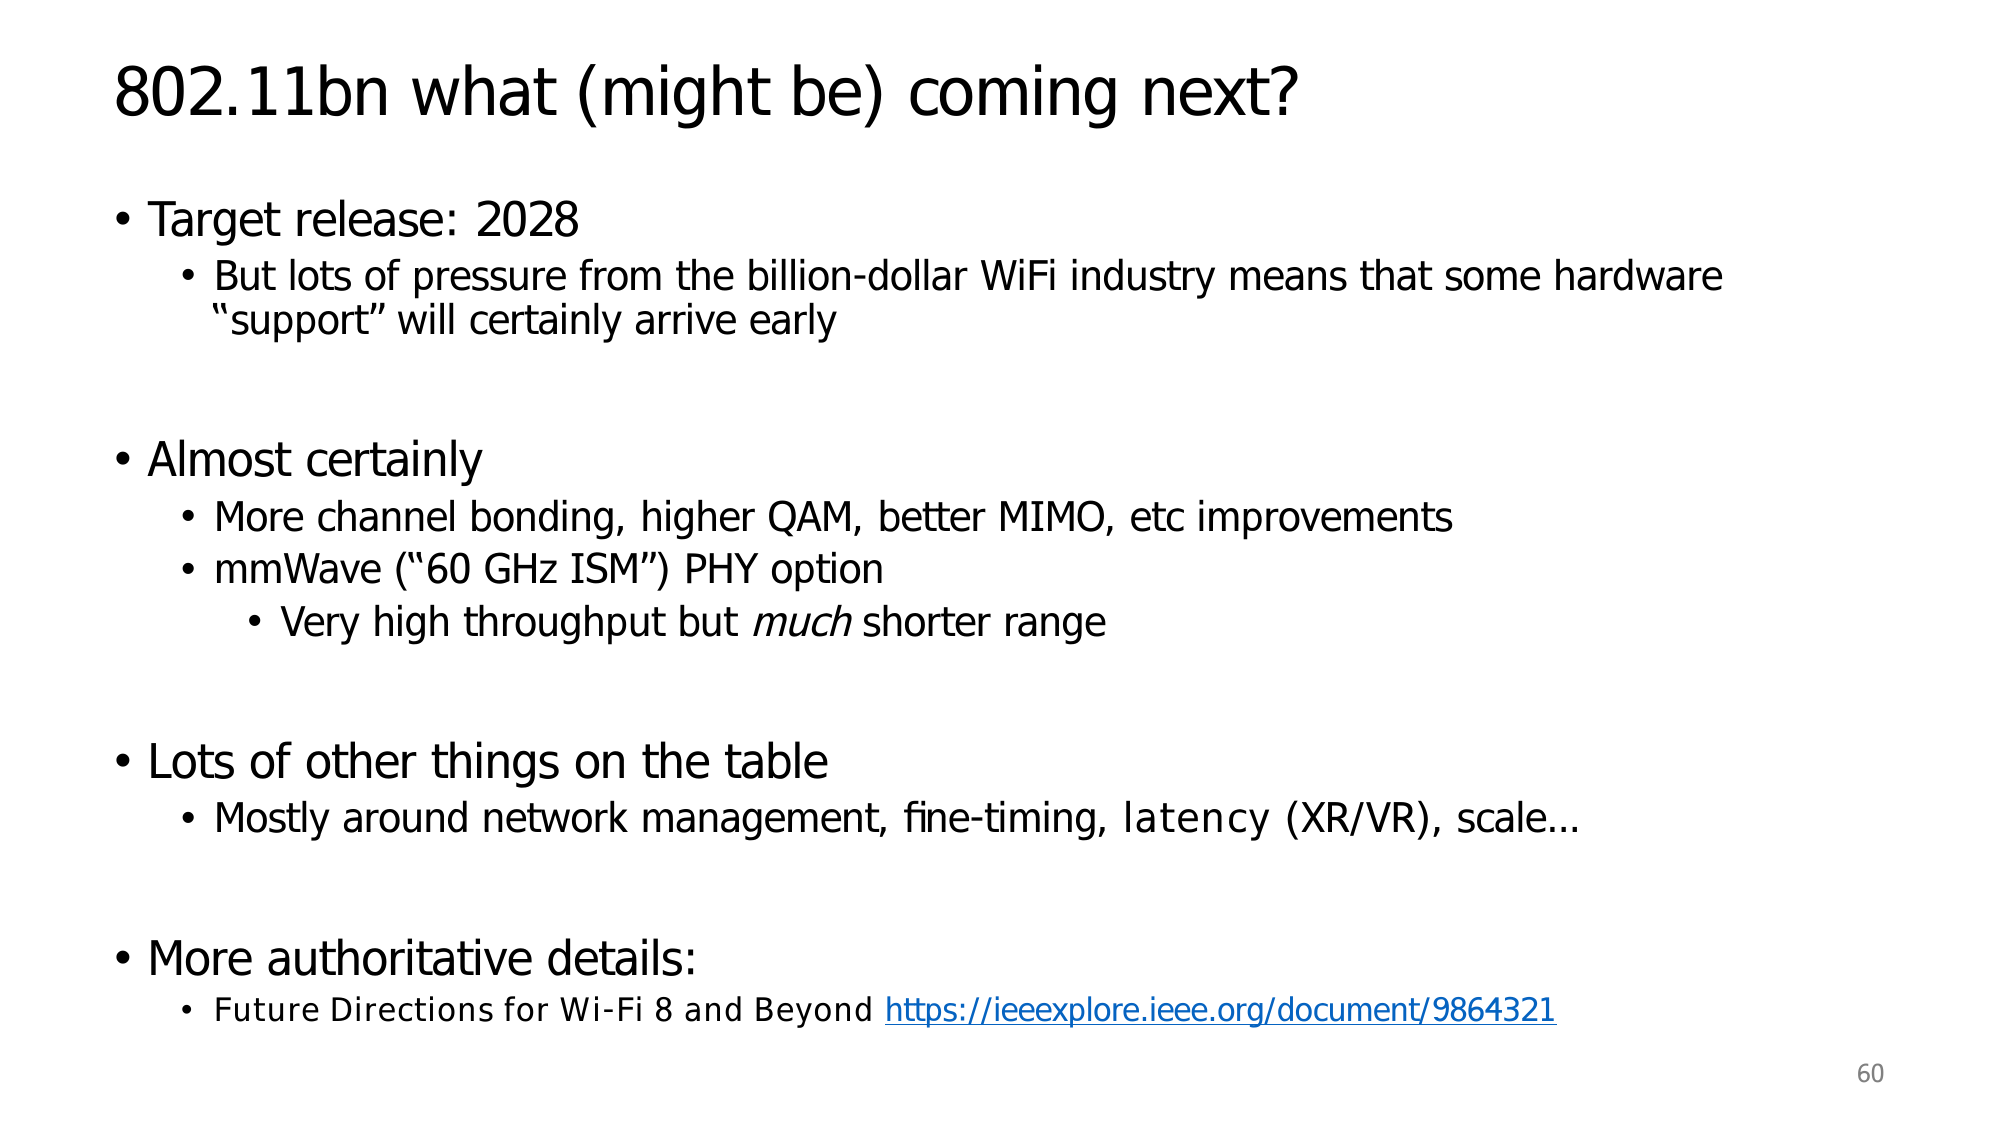

# 802.11bn what (might be) coming next?
Target release: 2028
But lots of pressure from the billion-dollar WiFi industry means that some hardware “support” will certainly arrive early

Almost certainly
More channel bonding, higher QAM, better MIMO, etc improvements
mmWave (“60 GHz ISM”) PHY option
Very high throughput but much shorter range

Lots of other things on the table
Mostly around network management, fine-timing, latency (XR/VR), scale…

More authoritative details:
Future Directions for Wi-Fi 8 and Beyond https://ieeexplore.ieee.org/document/9864321

60